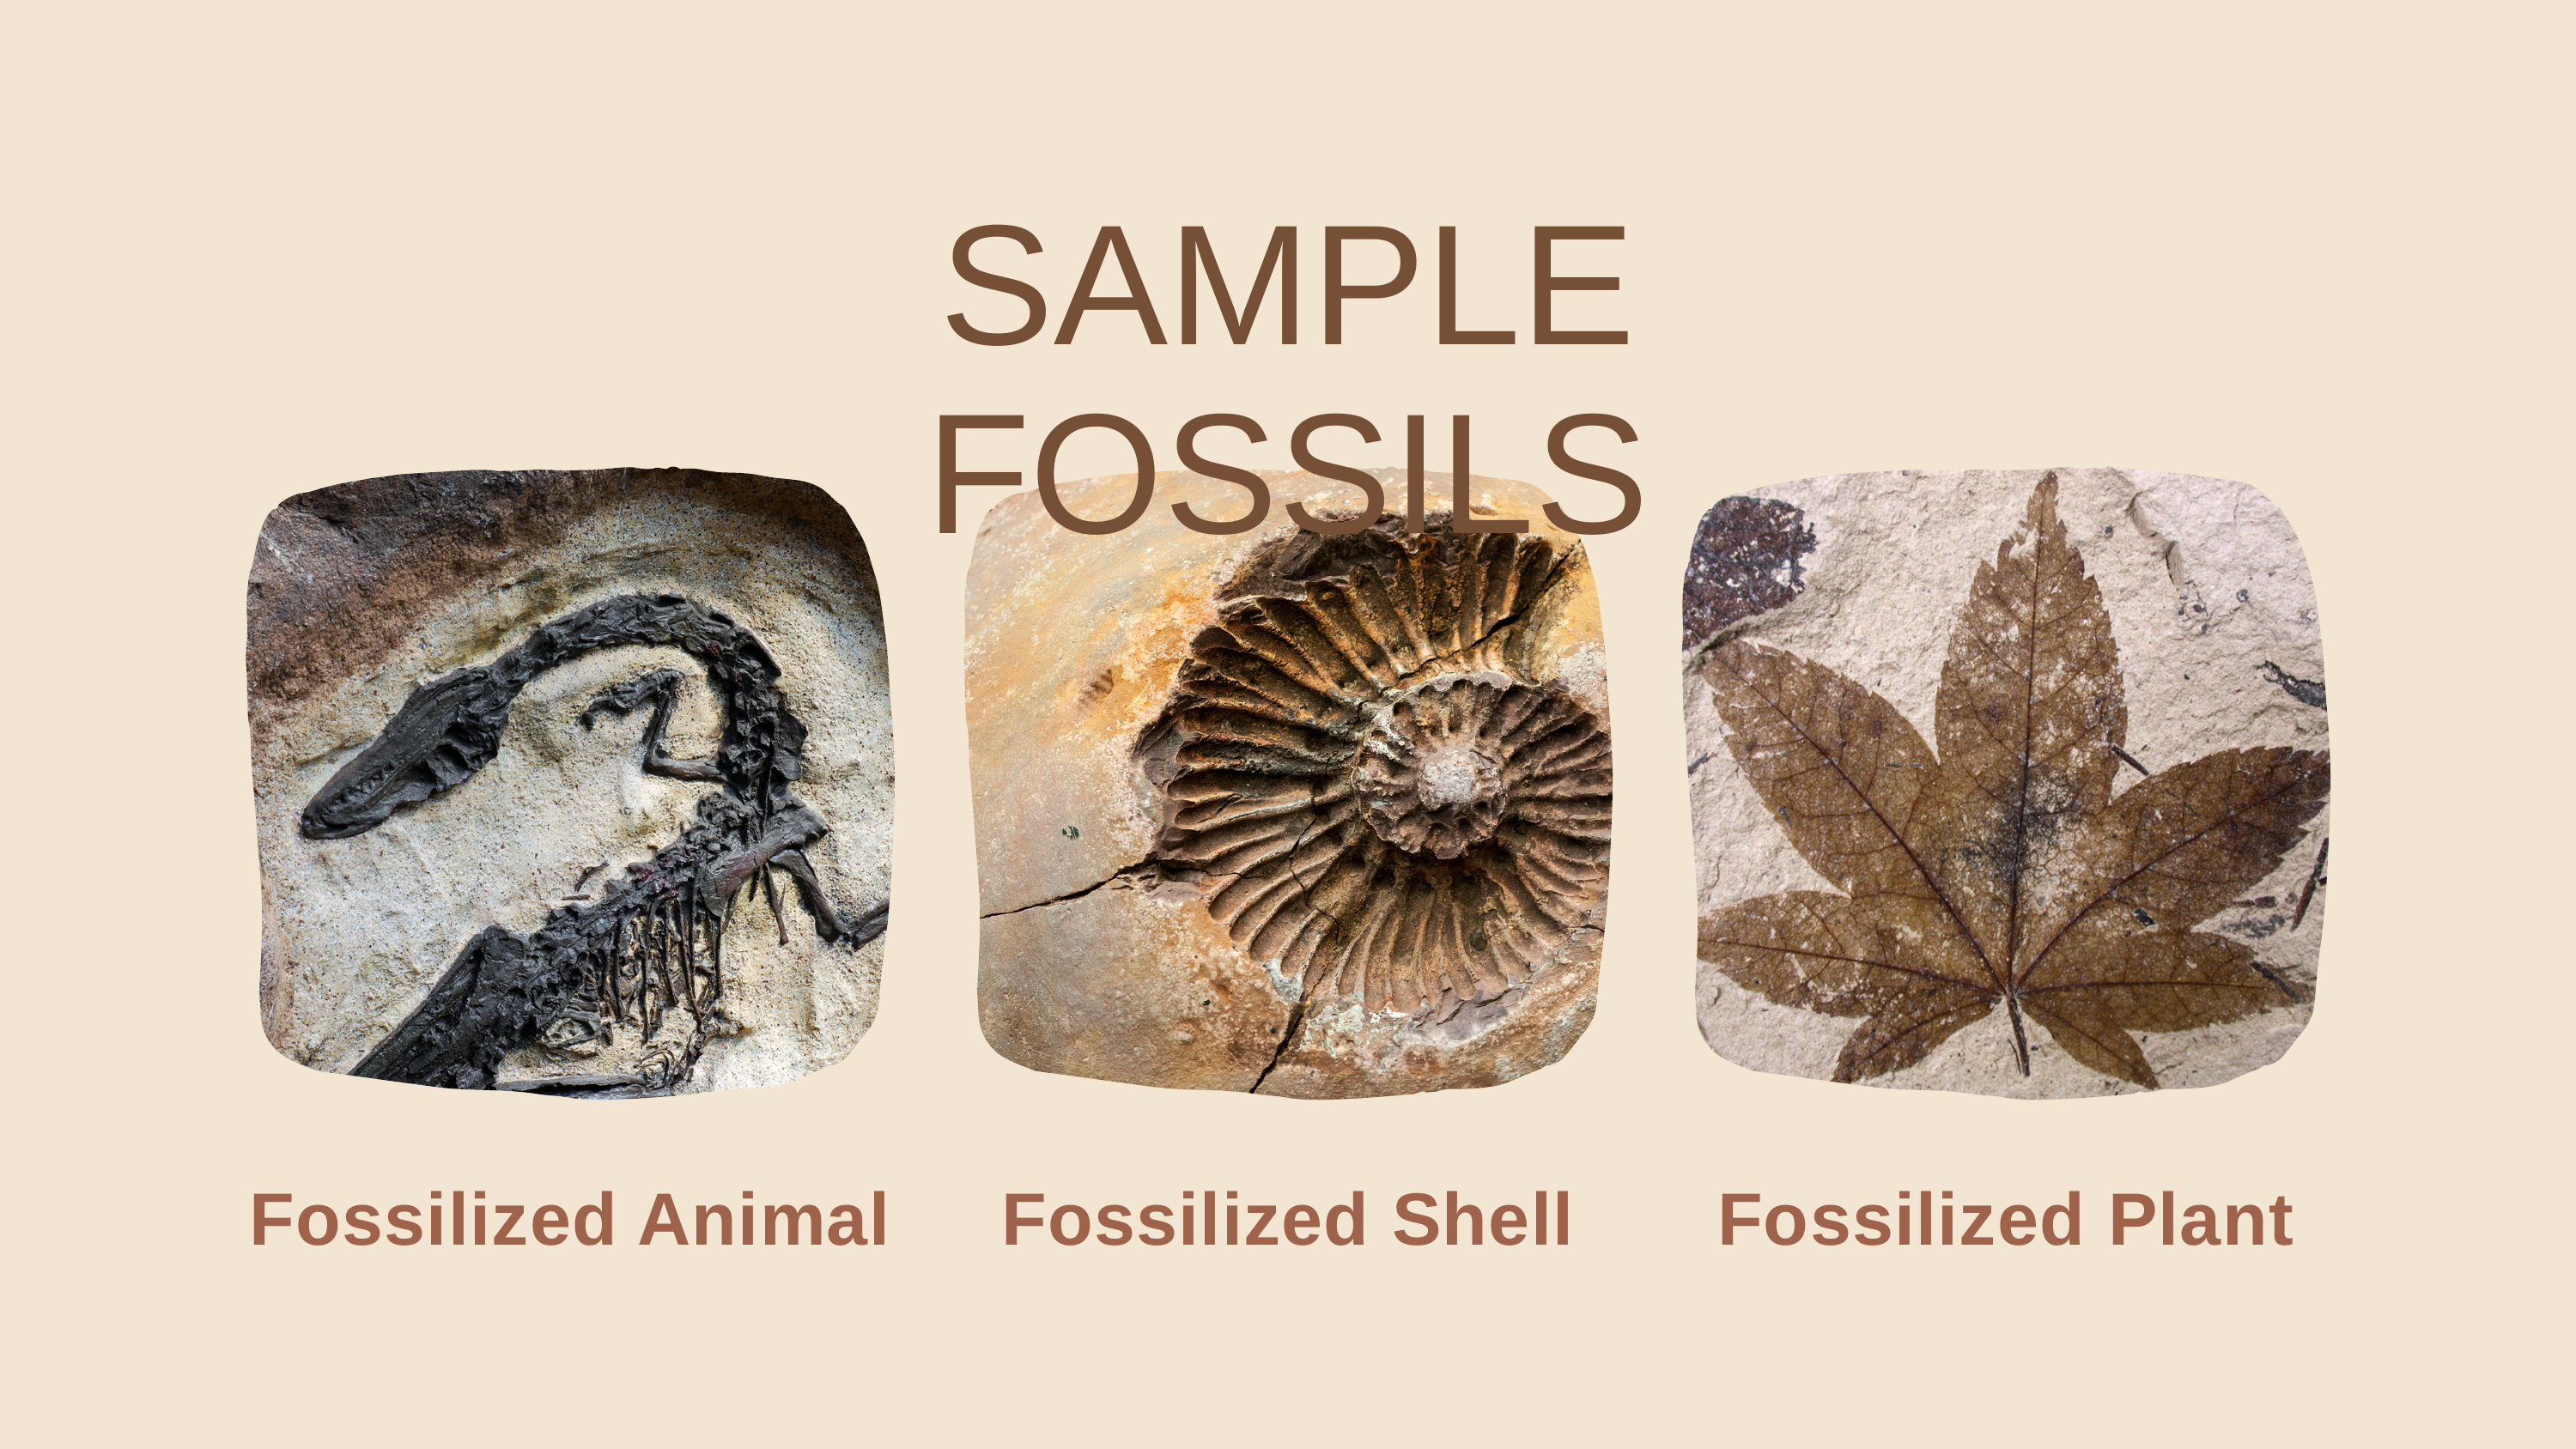

SAMPLE FOSSILS

Fossilized Animal
Fossilized Shell
Fossilized Plant